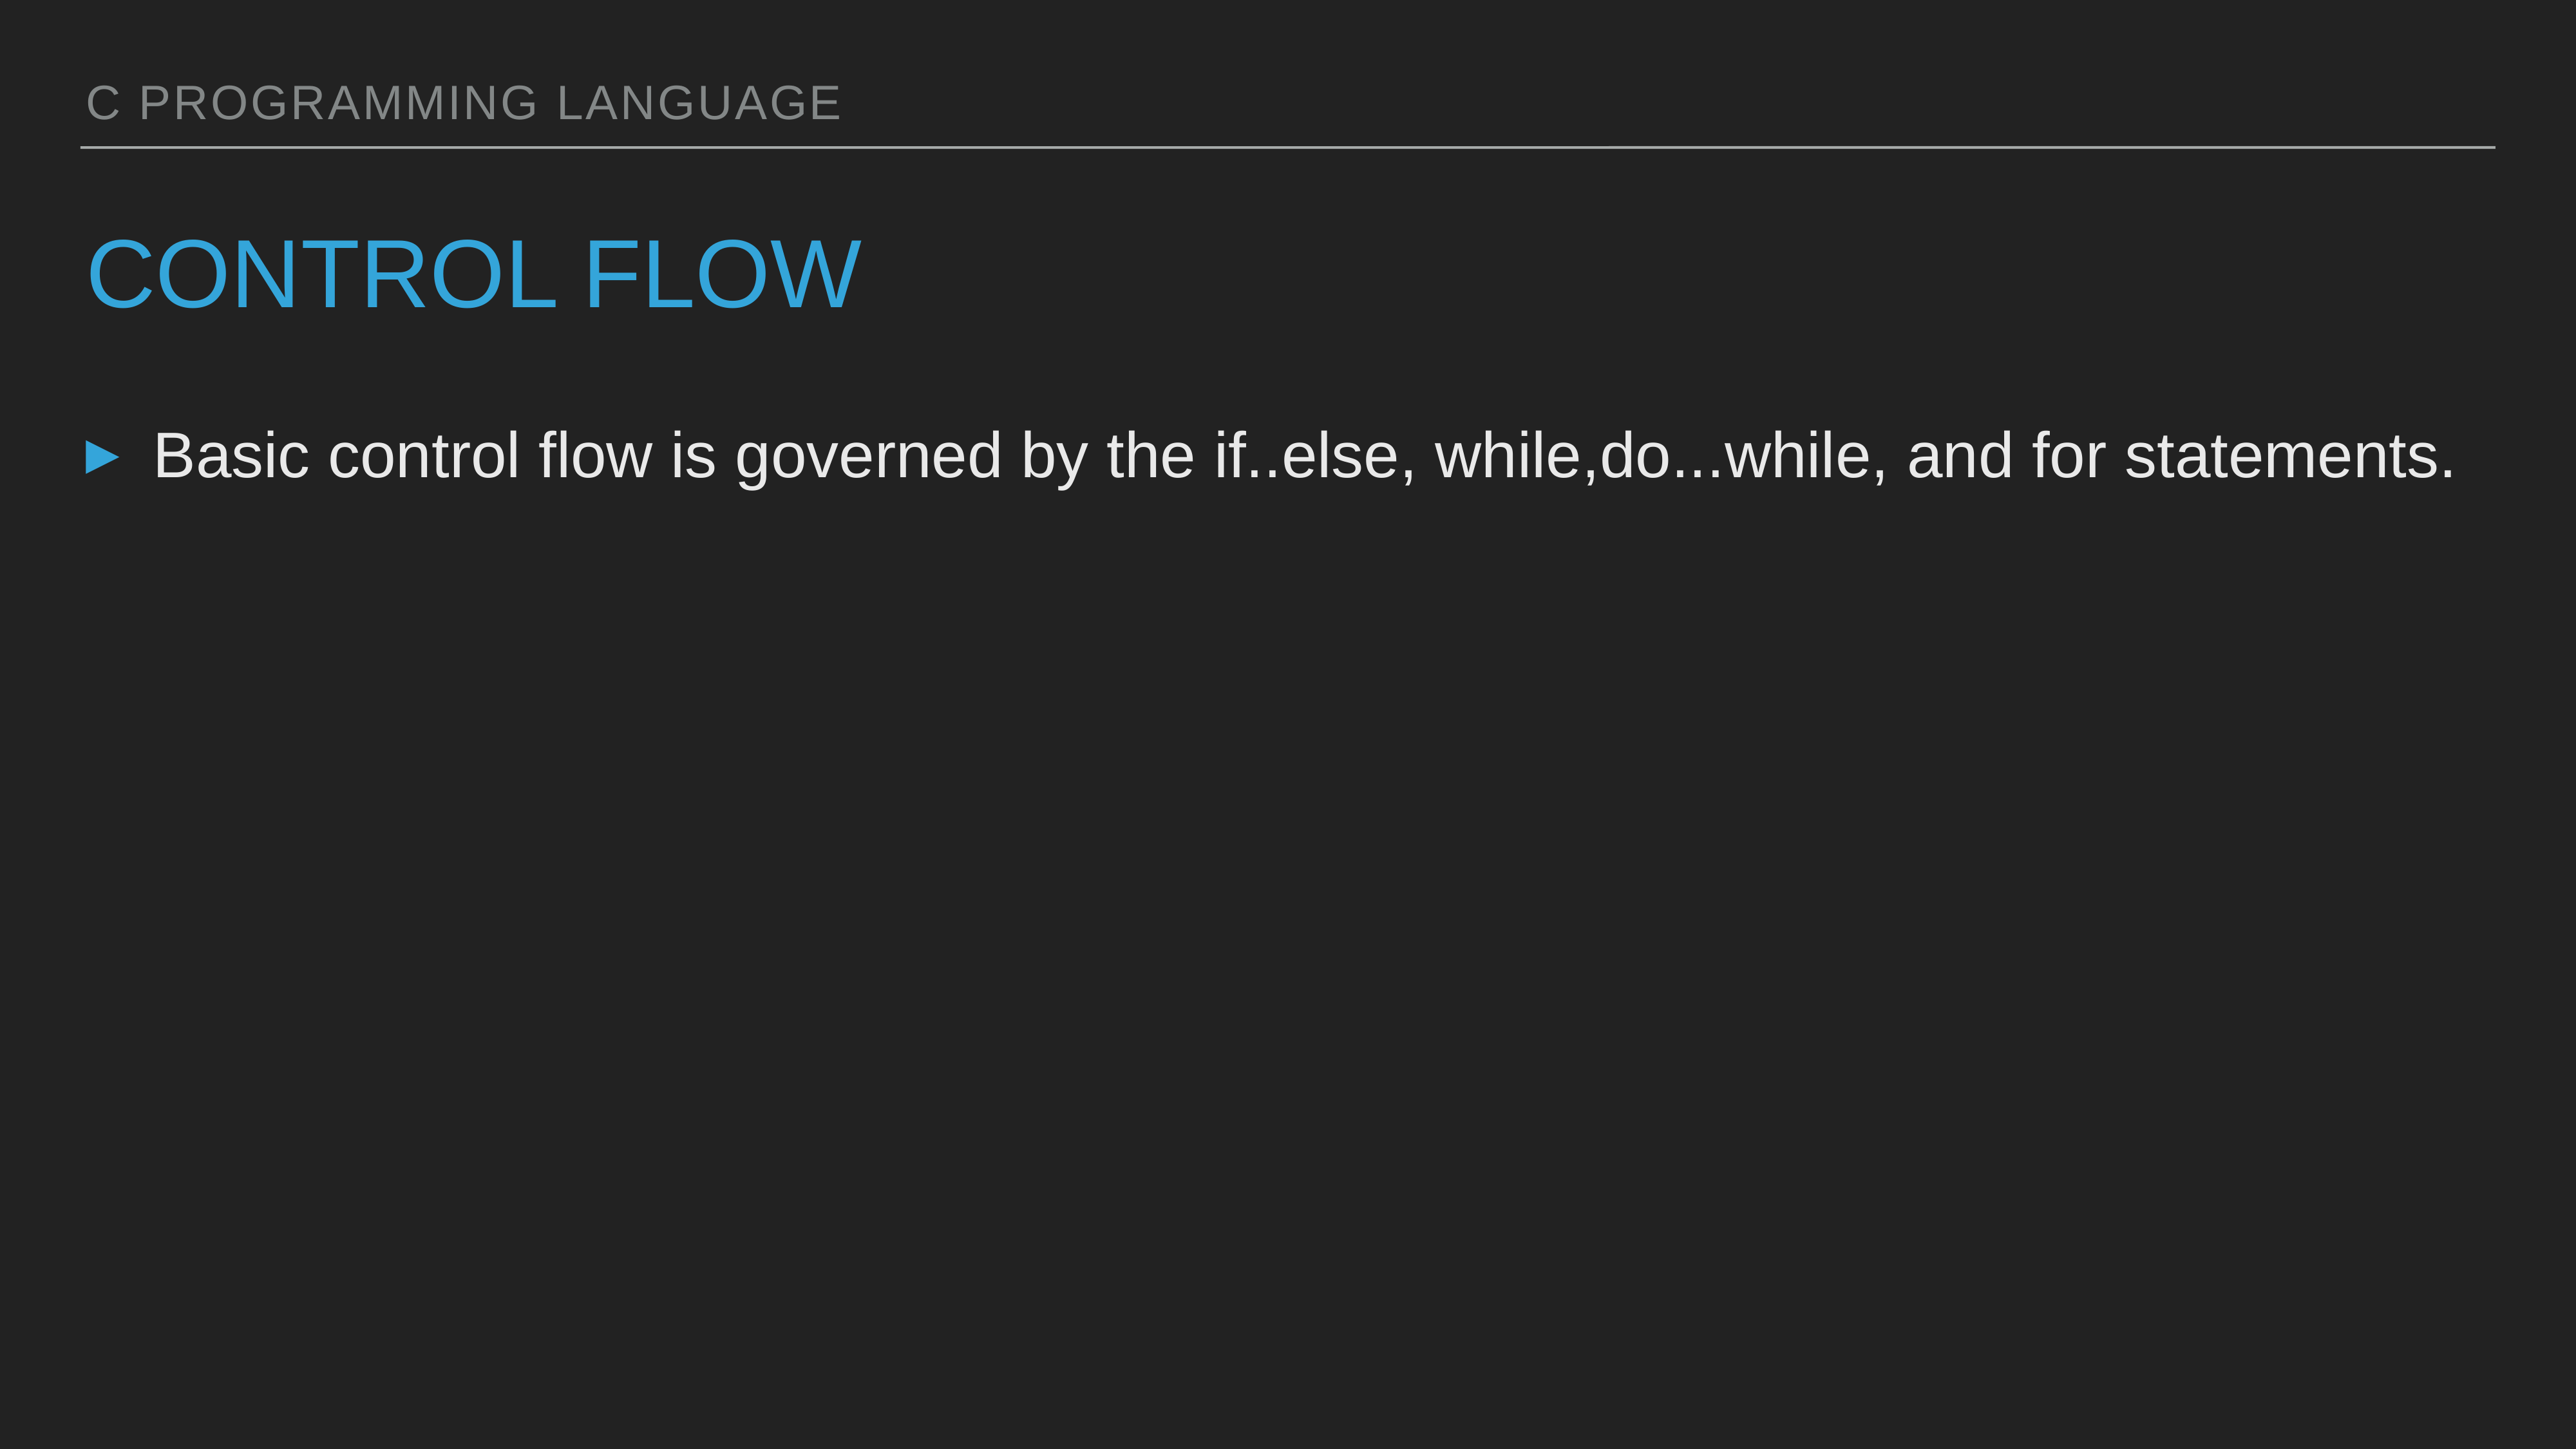

C programming language
# Control flow
Basic control flow is governed by the if..else, while,do...while, and for statements.